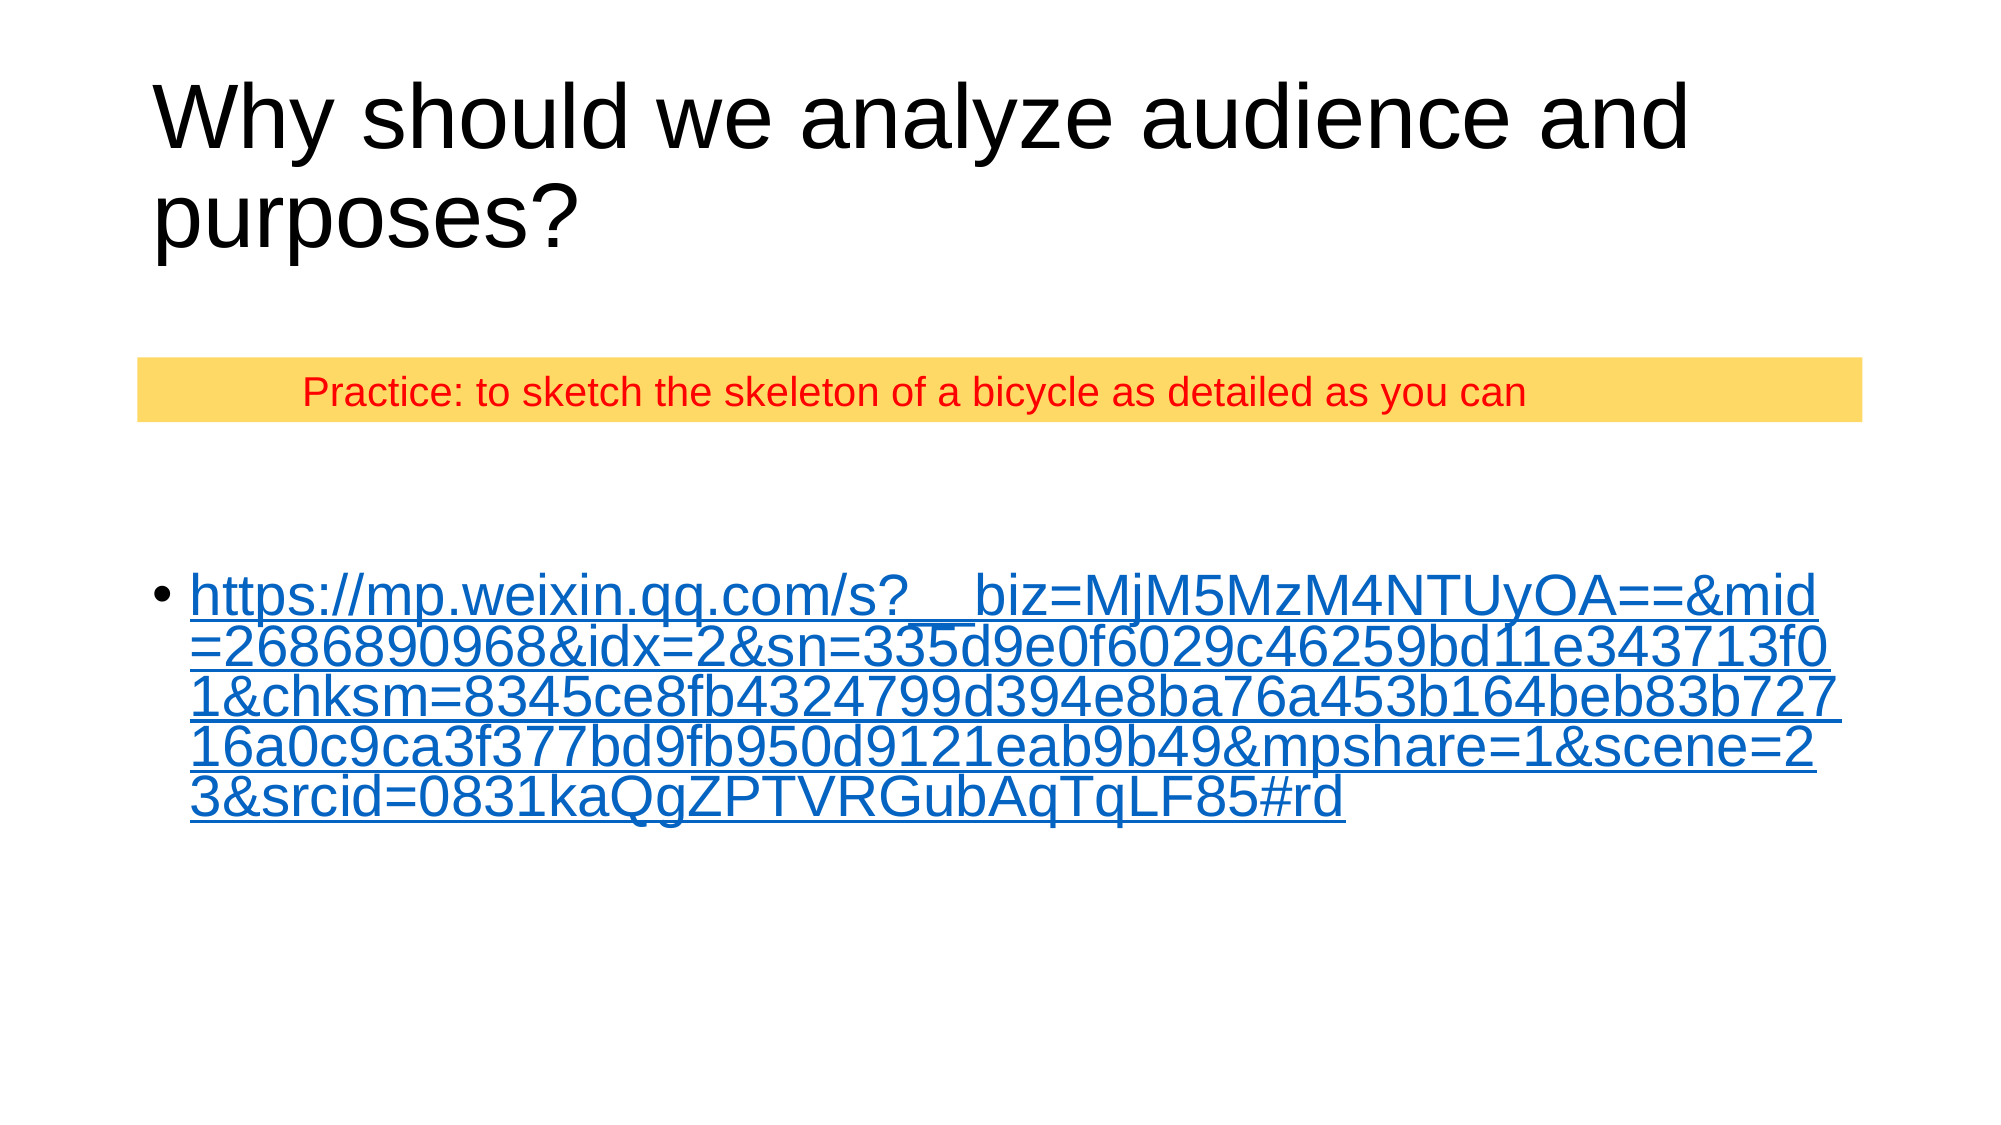

# Why should we analyze audience and purposes?

https://mp.weixin.qq.com/s?__biz=MjM5MzM4NTUyOA==&mid=2686890968&idx=2&sn=335d9e0f6029c46259bd11e343713f01&chksm=8345ce8fb4324799d394e8ba76a453b164beb83b72716a0c9ca3f377bd9fb950d9121eab9b49&mpshare=1&scene=23&srcid=0831kaQgZPTVRGubAqTqLF85#rd

Practice: to sketch the skeleton of a bicycle as detailed as you can